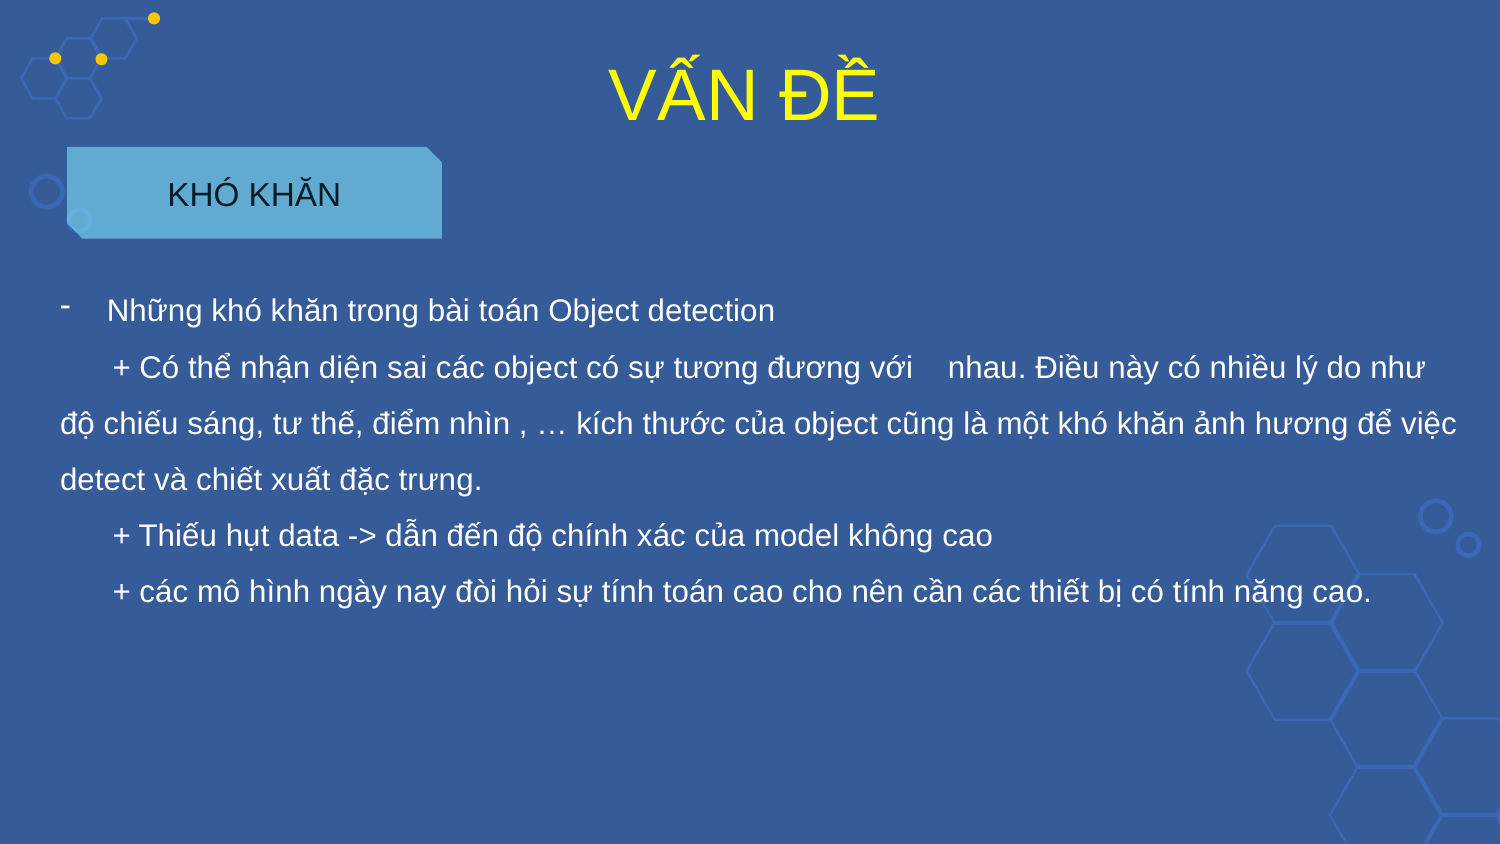

# VẤN ĐỀ
KHÓ KHĂN
Những khó khăn trong bài toán Object detection
      + Có thể nhận diện sai các object có sự tương đương với    nhau. Điều này có nhiều lý do như độ chiếu sáng, tư thế, điểm nhìn , … kích thước của object cũng là một khó khăn ảnh hương để việc detect và chiết xuất đặc trưng.
      + Thiếu hụt data -> dẫn đến độ chính xác của model không cao
      + các mô hình ngày nay đòi hỏi sự tính toán cao cho nên cần các thiết bị có tính năng cao.